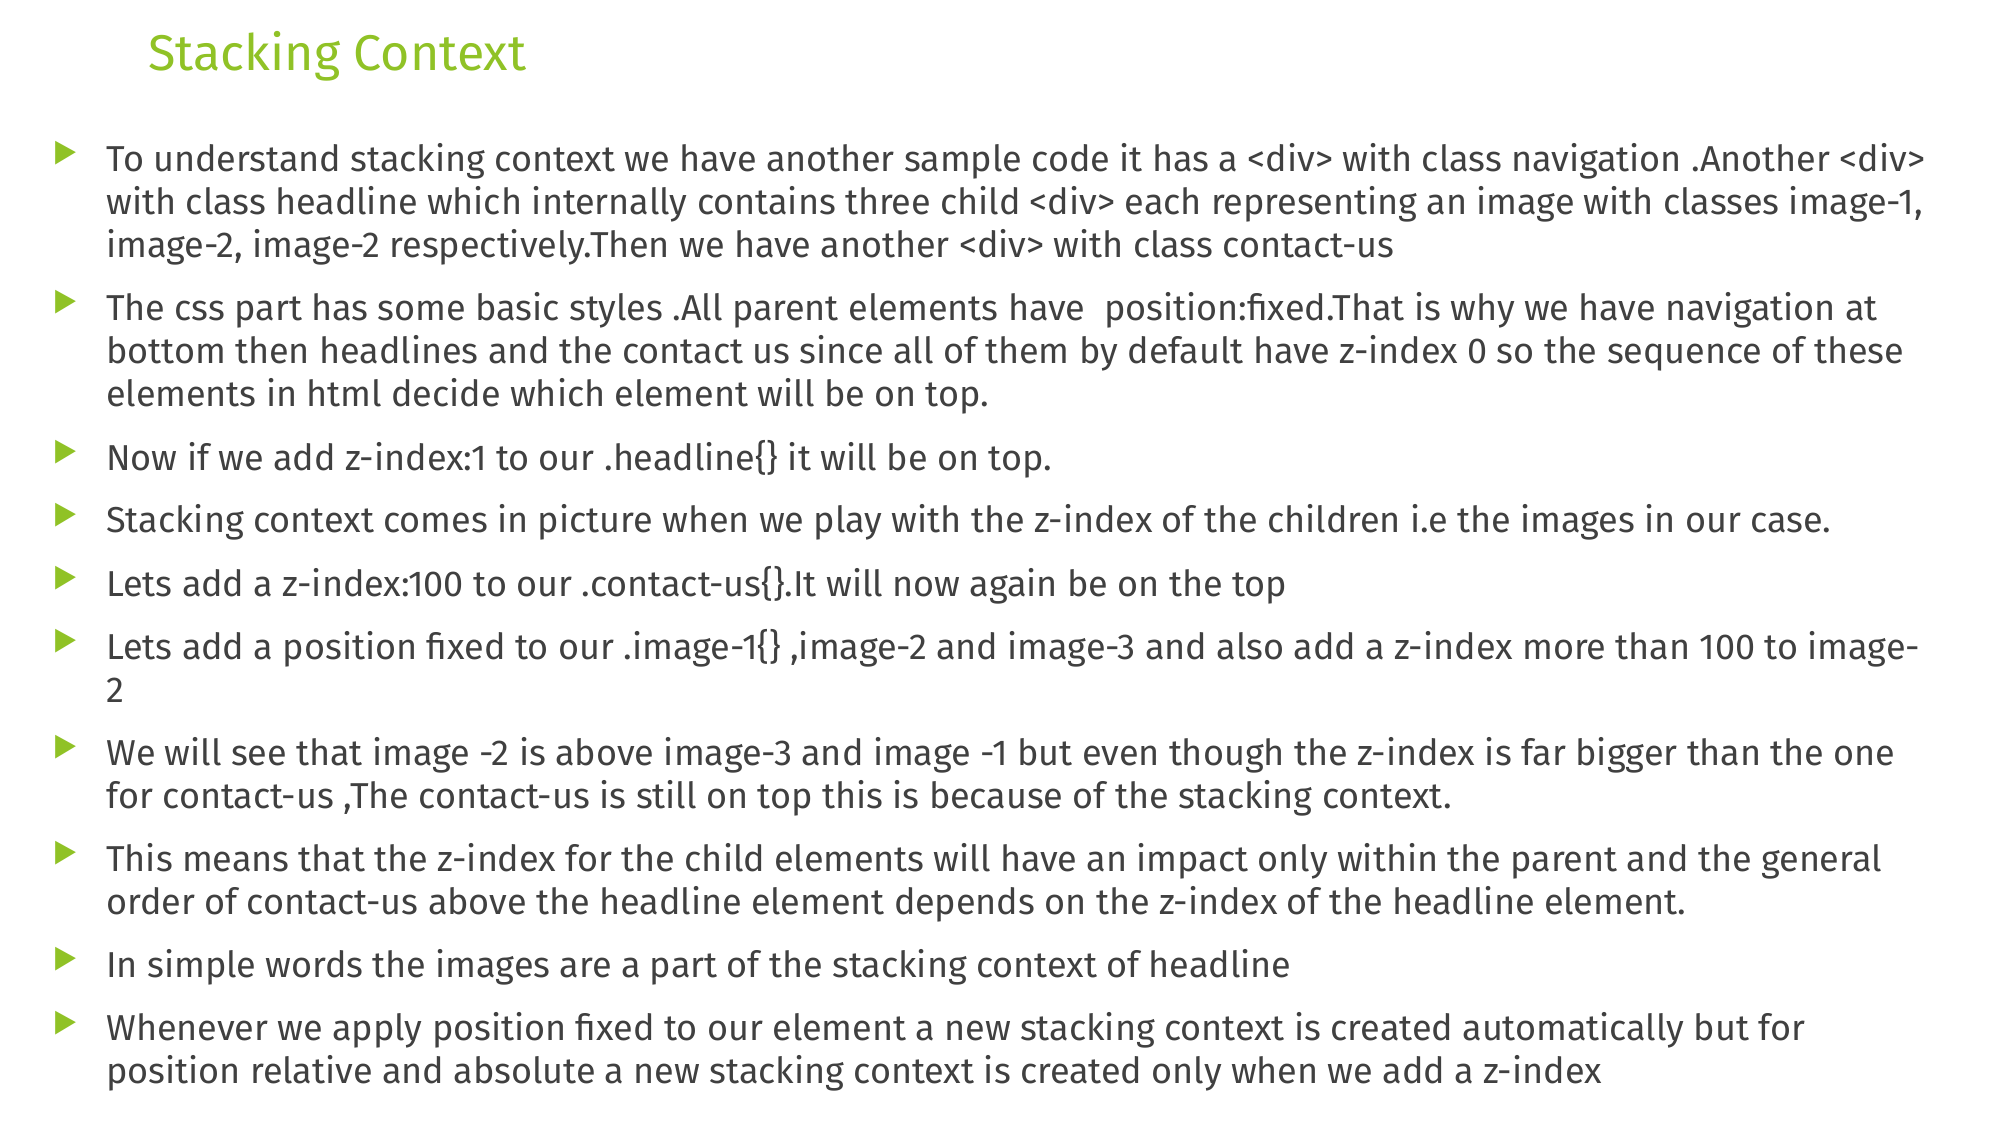

# Stacking Context
To understand stacking context we have another sample code it has a <div> with class navigation .Another <div> with class headline which internally contains three child <div> each representing an image with classes image-1, image-2, image-2 respectively.Then we have another <div> with class contact-us
The css part has some basic styles .All parent elements have  position:fixed.That is why we have navigation at bottom then headlines and the contact us since all of them by default have z-index 0 so the sequence of these elements in html decide which element will be on top.
Now if we add z-index:1 to our .headline{} it will be on top.
Stacking context comes in picture when we play with the z-index of the children i.e the images in our case.
Lets add a z-index:100 to our .contact-us{}.It will now again be on the top
Lets add a position fixed to our .image-1{} ,image-2 and image-3 and also add a z-index more than 100 to image-2
We will see that image -2 is above image-3 and image -1 but even though the z-index is far bigger than the one for contact-us ,The contact-us is still on top this is because of the stacking context.
This means that the z-index for the child elements will have an impact only within the parent and the general order of contact-us above the headline element depends on the z-index of the headline element.
In simple words the images are a part of the stacking context of headline
Whenever we apply position fixed to our element a new stacking context is created automatically but for position relative and absolute a new stacking context is created only when we add a z-index